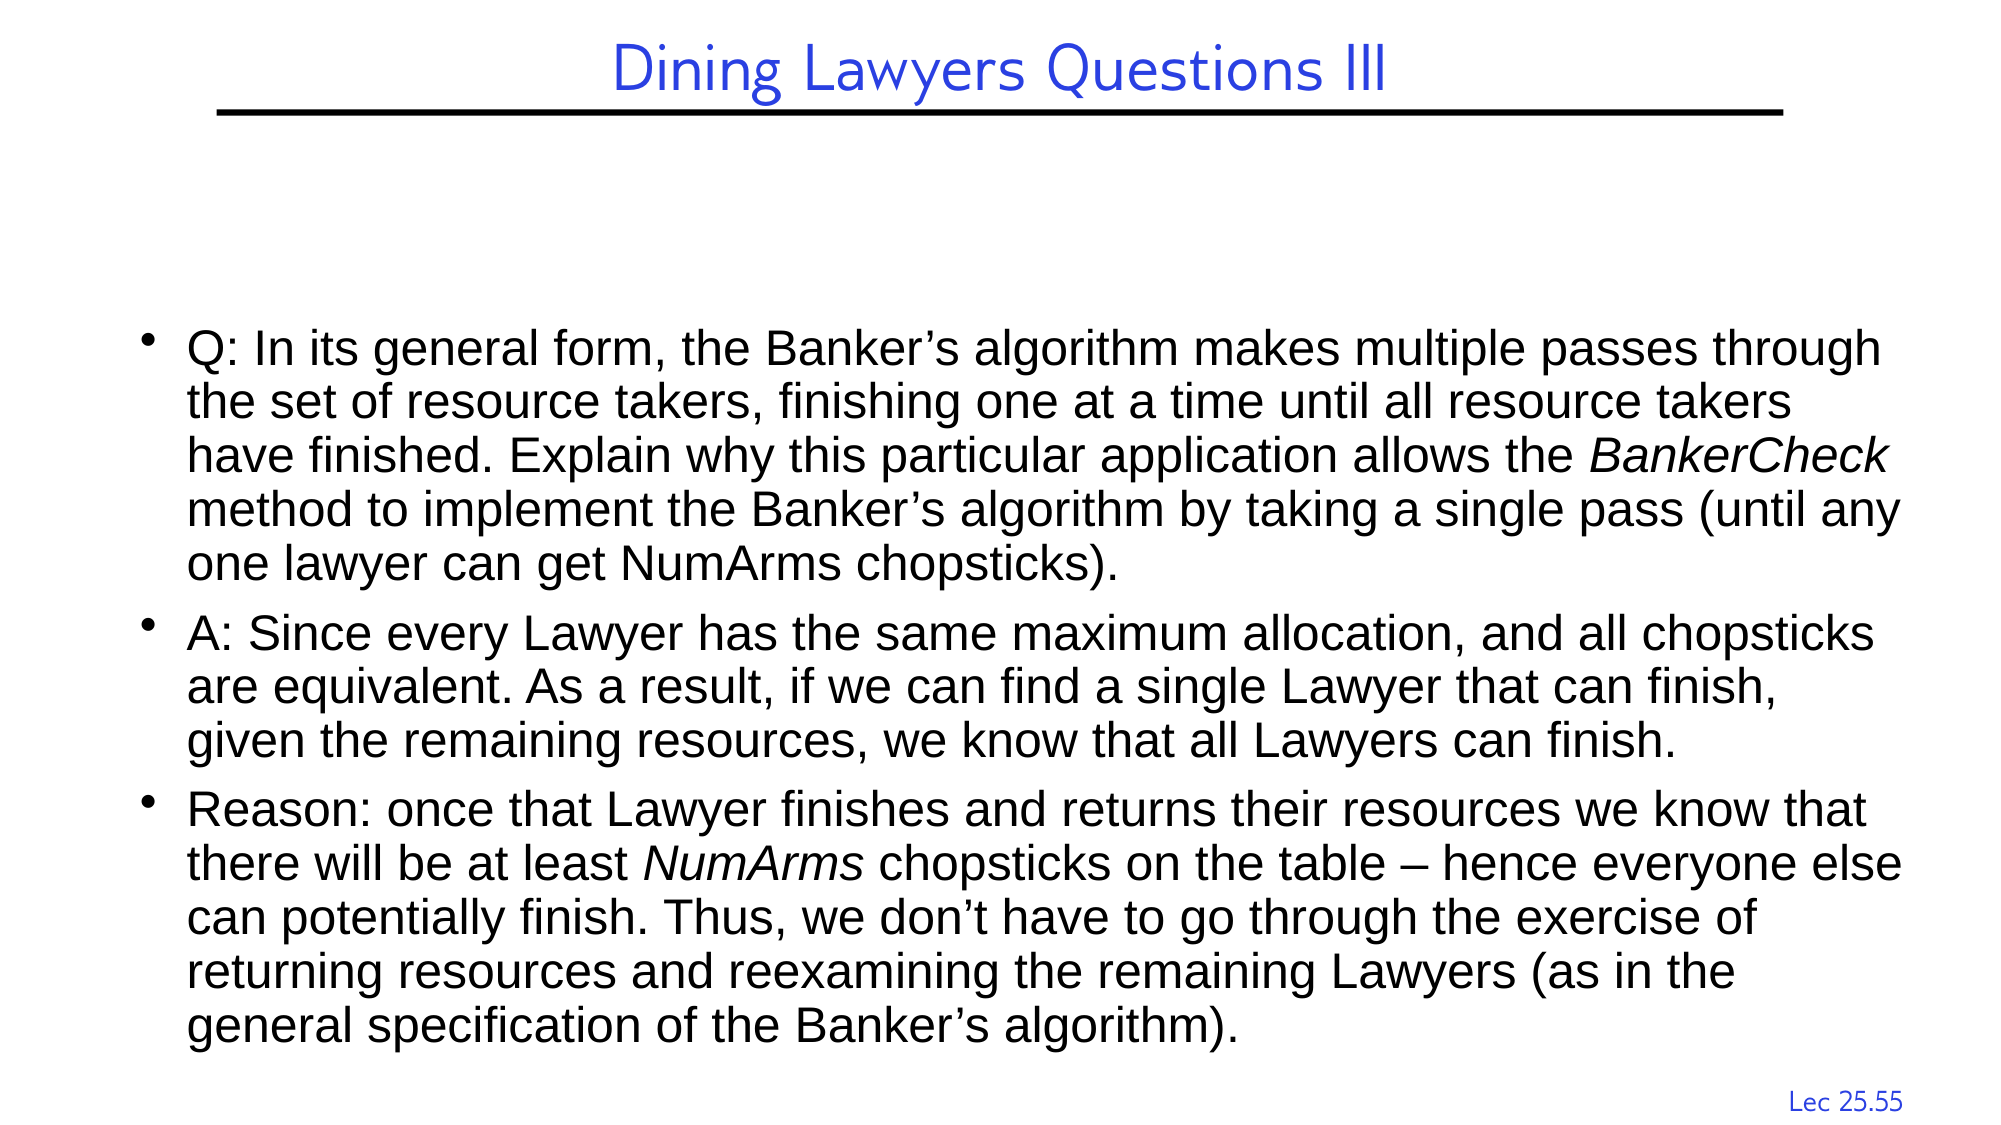

# Dining Lawyers Questions III
Q: In its general form, the Banker’s algorithm makes multiple passes through the set of resource takers, finishing one at a time until all resource takers have finished. Explain why this particular application allows the BankerCheck method to implement the Banker’s algorithm by taking a single pass (until any one lawyer can get NumArms chopsticks).
A: Since every Lawyer has the same maximum allocation, and all chopsticks are equivalent. As a result, if we can find a single Lawyer that can finish, given the remaining resources, we know that all Lawyers can finish.
Reason: once that Lawyer finishes and returns their resources we know that there will be at least NumArms chopsticks on the table – hence everyone else can potentially finish. Thus, we don’t have to go through the exercise of returning resources and reexamining the remaining Lawyers (as in the general specification of the Banker’s algorithm).